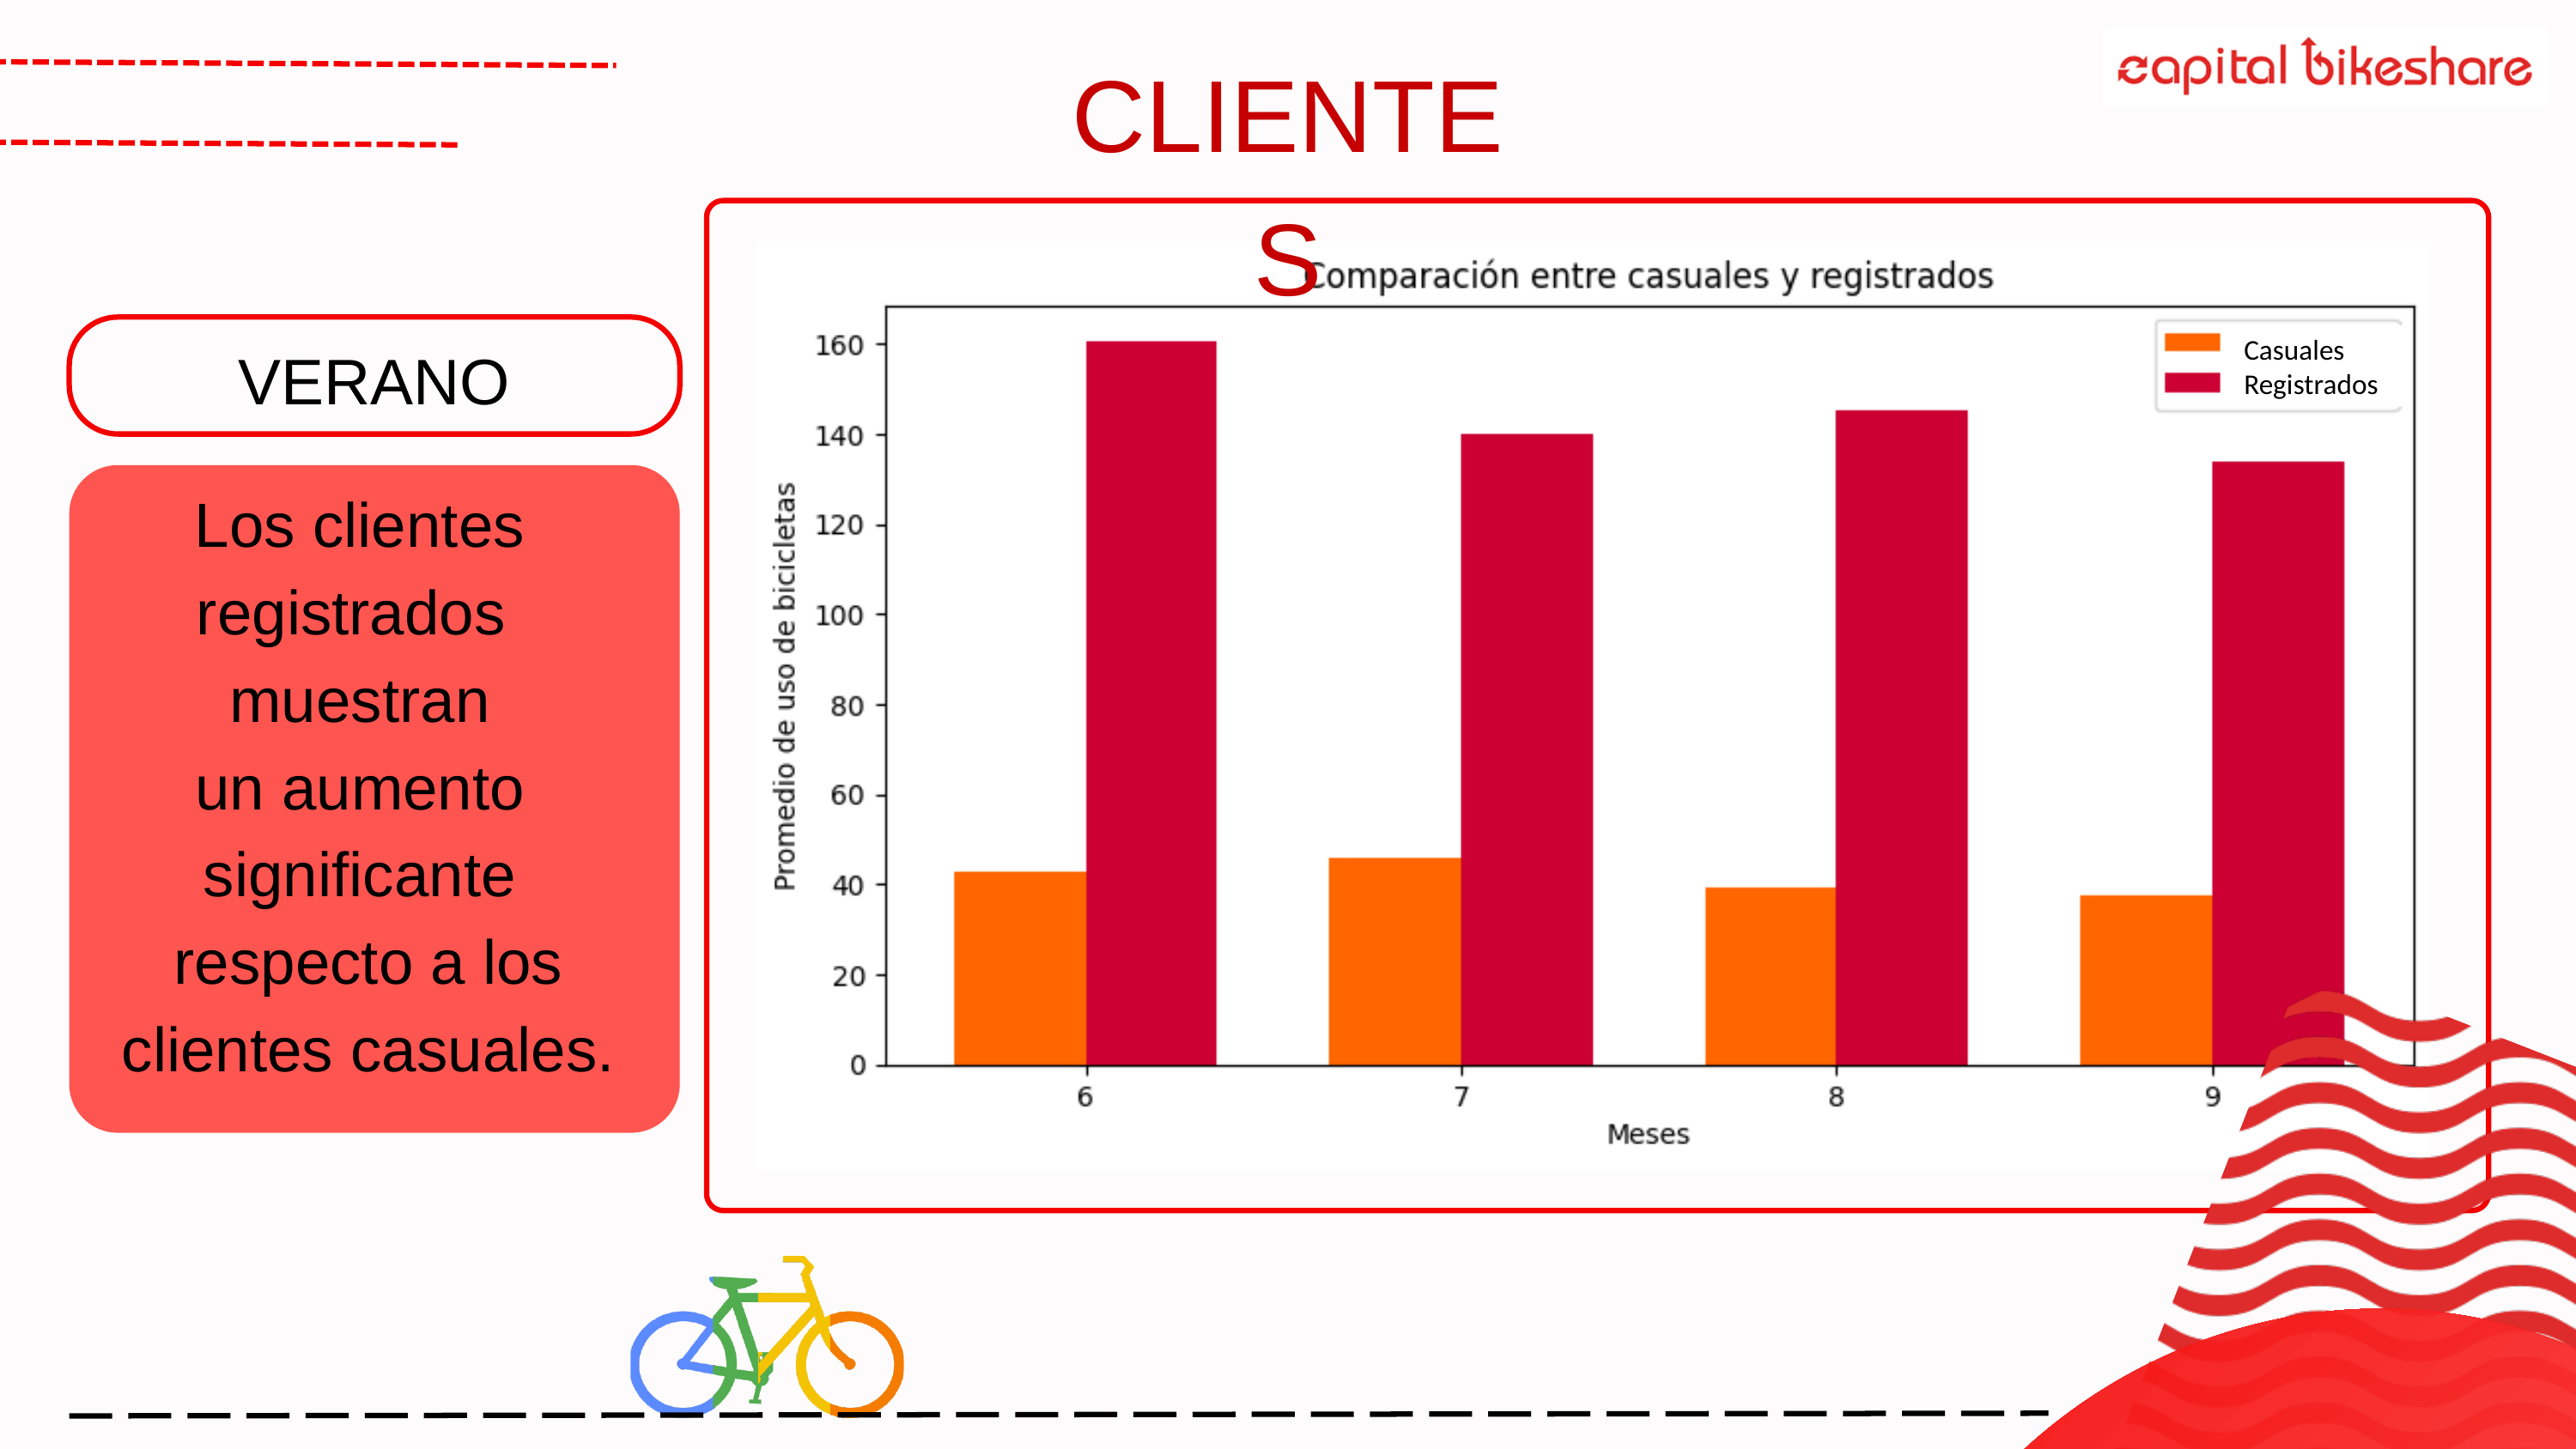

CLIENTES

Casuales
Registrados
VERANO

Los clientes
registrados
muestran
un aumento
significante
respecto a los
 clientes casuales.